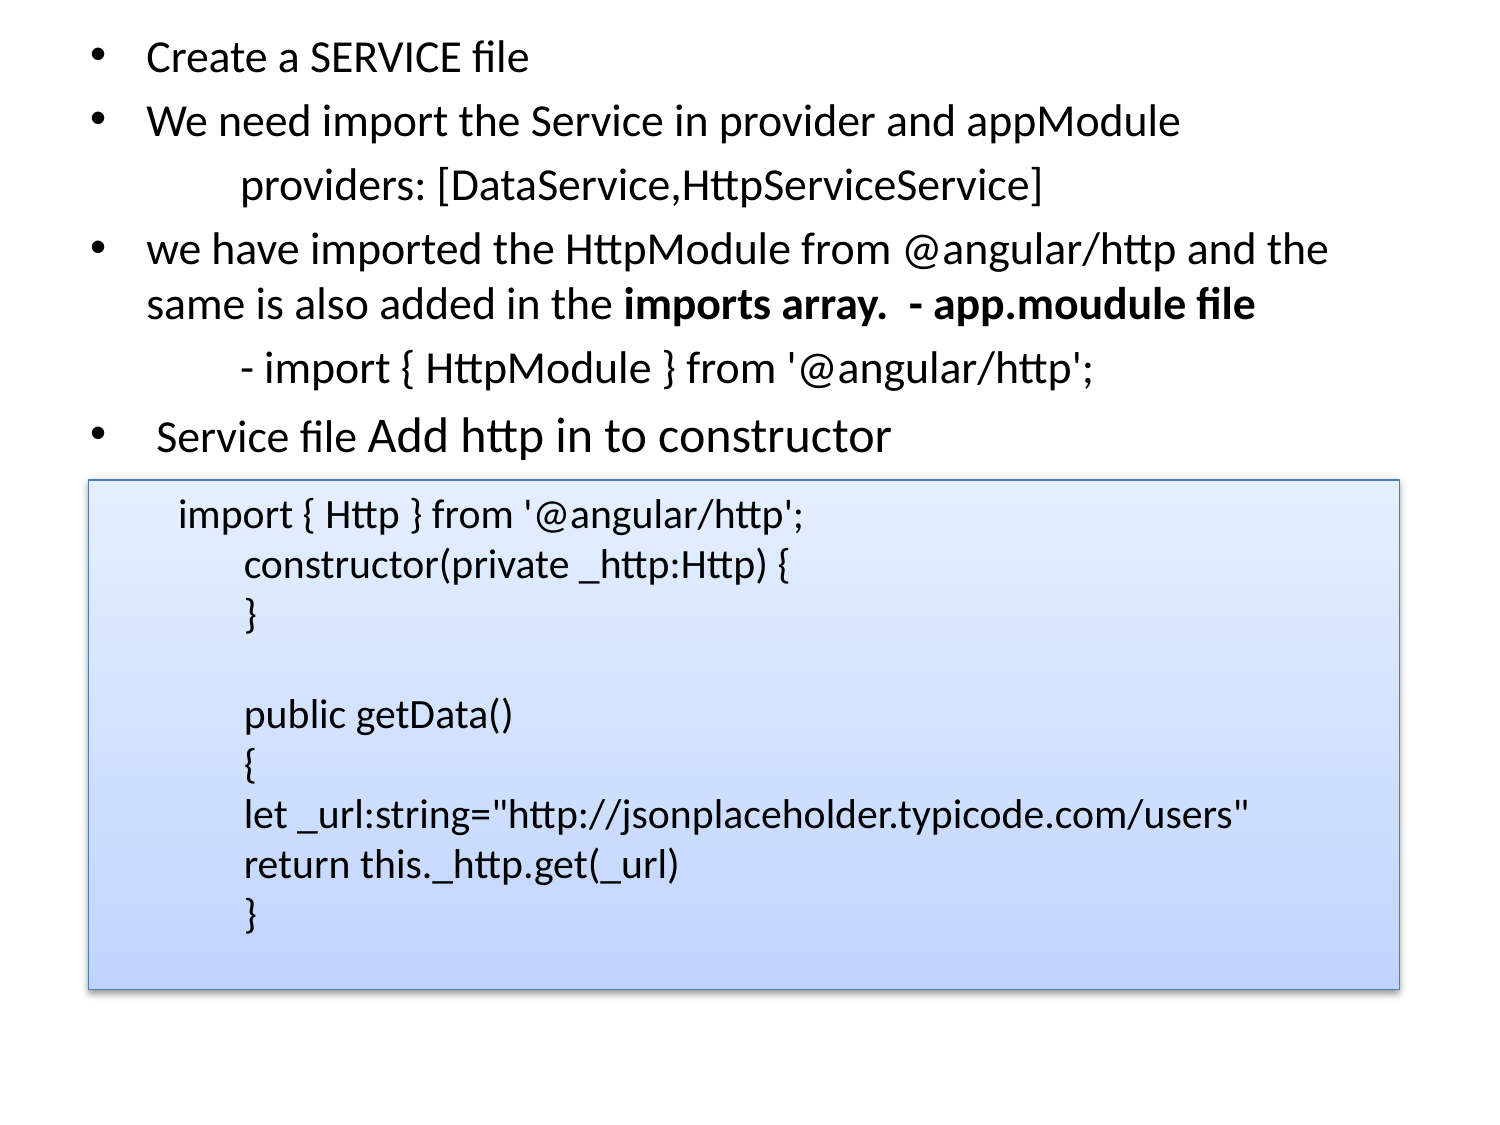

Create a SERVICE file
We need import the Service in provider and appModule
	providers: [DataService,HttpServiceService]
we have imported the HttpModule from @angular/http and the same is also added in the imports array.  - app.moudule file
	- import { HttpModule } from '@angular/http';
 Service file Add http in to constructor

import { Http } from '@angular/http';
constructor(private _http:Http) {
}

public getData()
{
let _url:string="http://jsonplaceholder.typicode.com/users"
return this._http.get(_url)
}